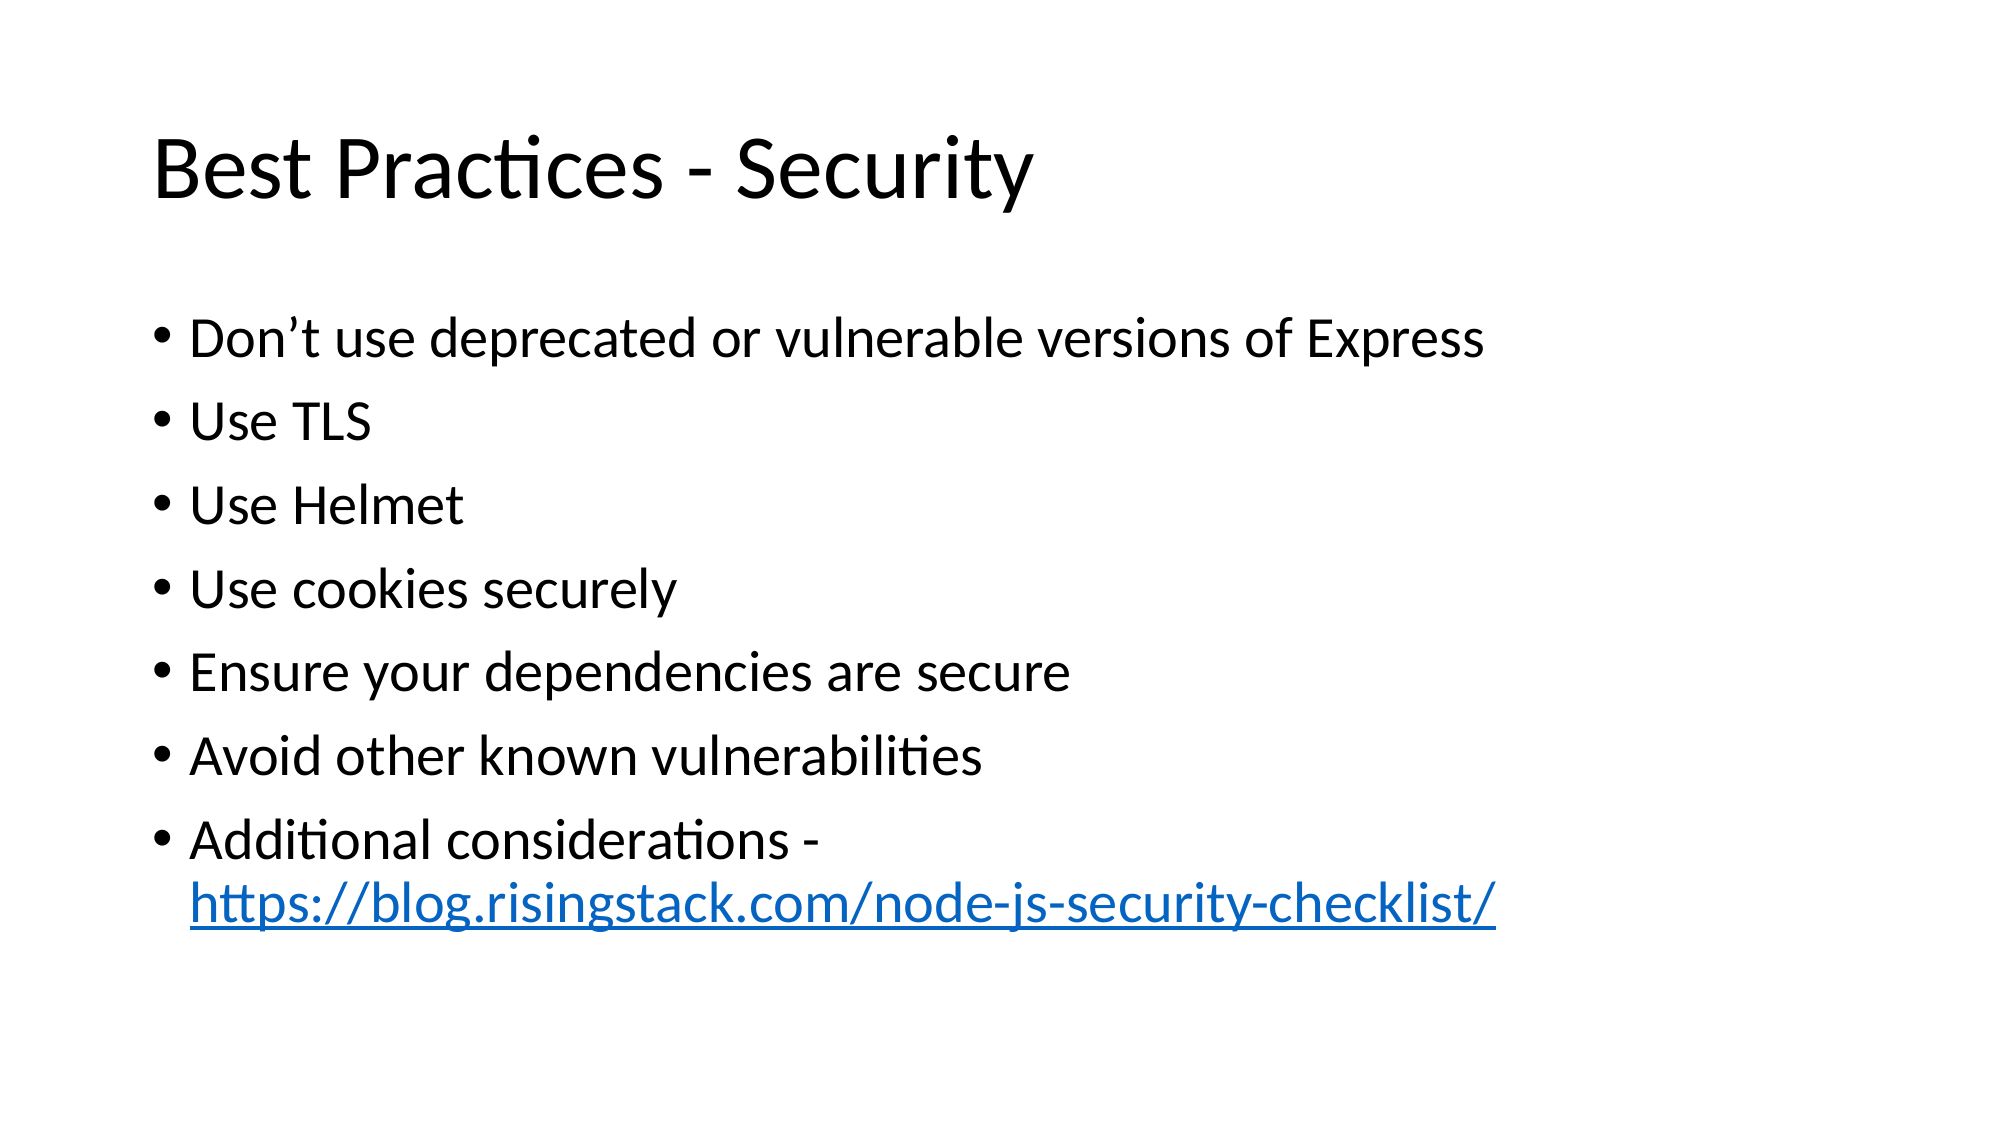

# Best Practices - Security
Don’t use deprecated or vulnerable versions of Express
Use TLS
Use Helmet
Use cookies securely
Ensure your dependencies are secure
Avoid other known vulnerabilities
Additional considerations - https://blog.risingstack.com/node-js-security-checklist/